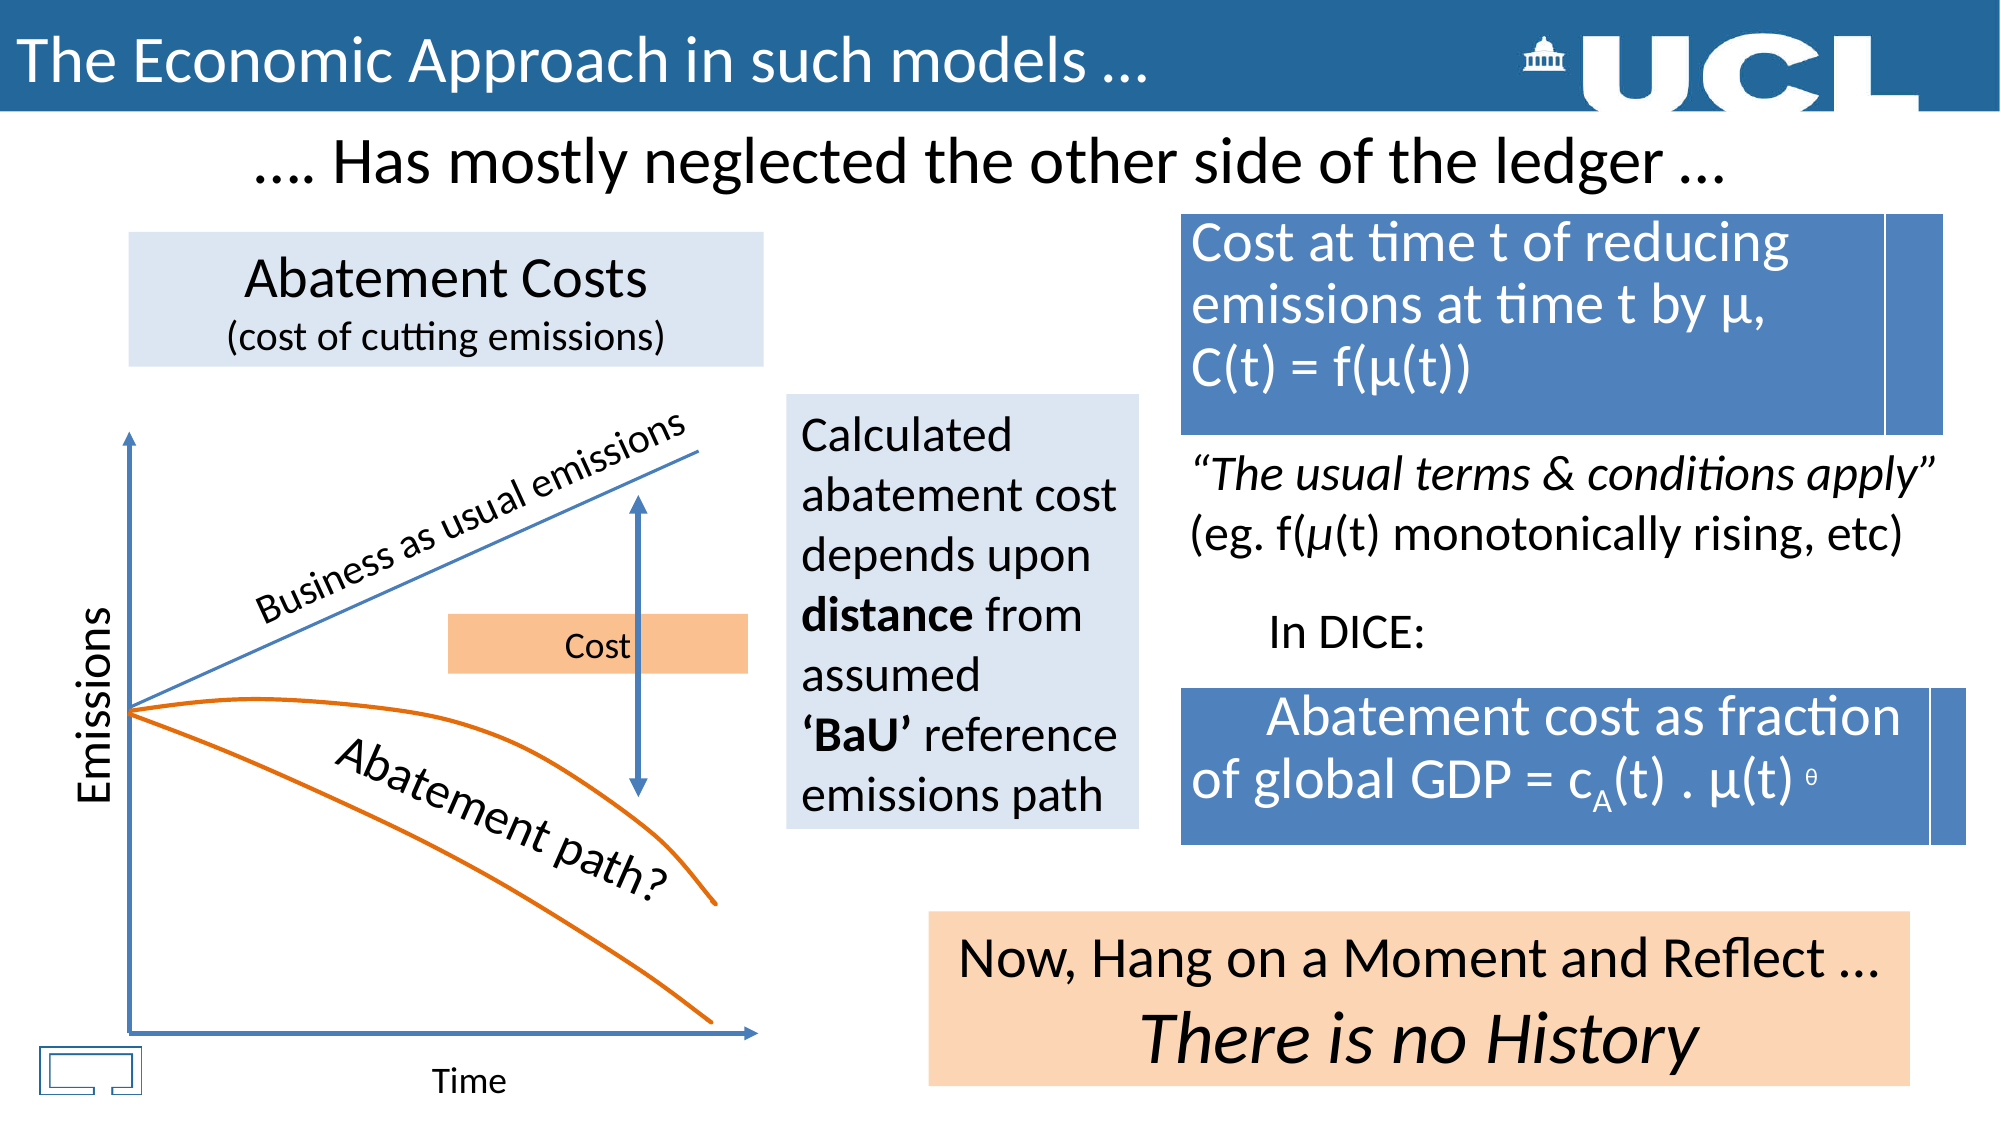

The Economic Approach in such models …
# …. Has mostly neglected the other side of the ledger …
| Cost at time t of reducing emissions at time t by µ, C(t) = f(µ(t)) |  |
| --- | --- |
Abatement Costs
(cost of cutting emissions)
Calculated abatement cost depends upon distance from assumed
‘BaU’ reference emissions path
“The usual terms & conditions apply” (eg. f(µ(t) monotonically rising, etc)
Business as usual emissions
In DICE:
Cost
Emissions
| Abatement cost as fraction of global GDP = cA(t) . μ(t) θ |  |
| --- | --- |

Abatement path?

Now, Hang on a Moment and Reflect …
There is no History
Time